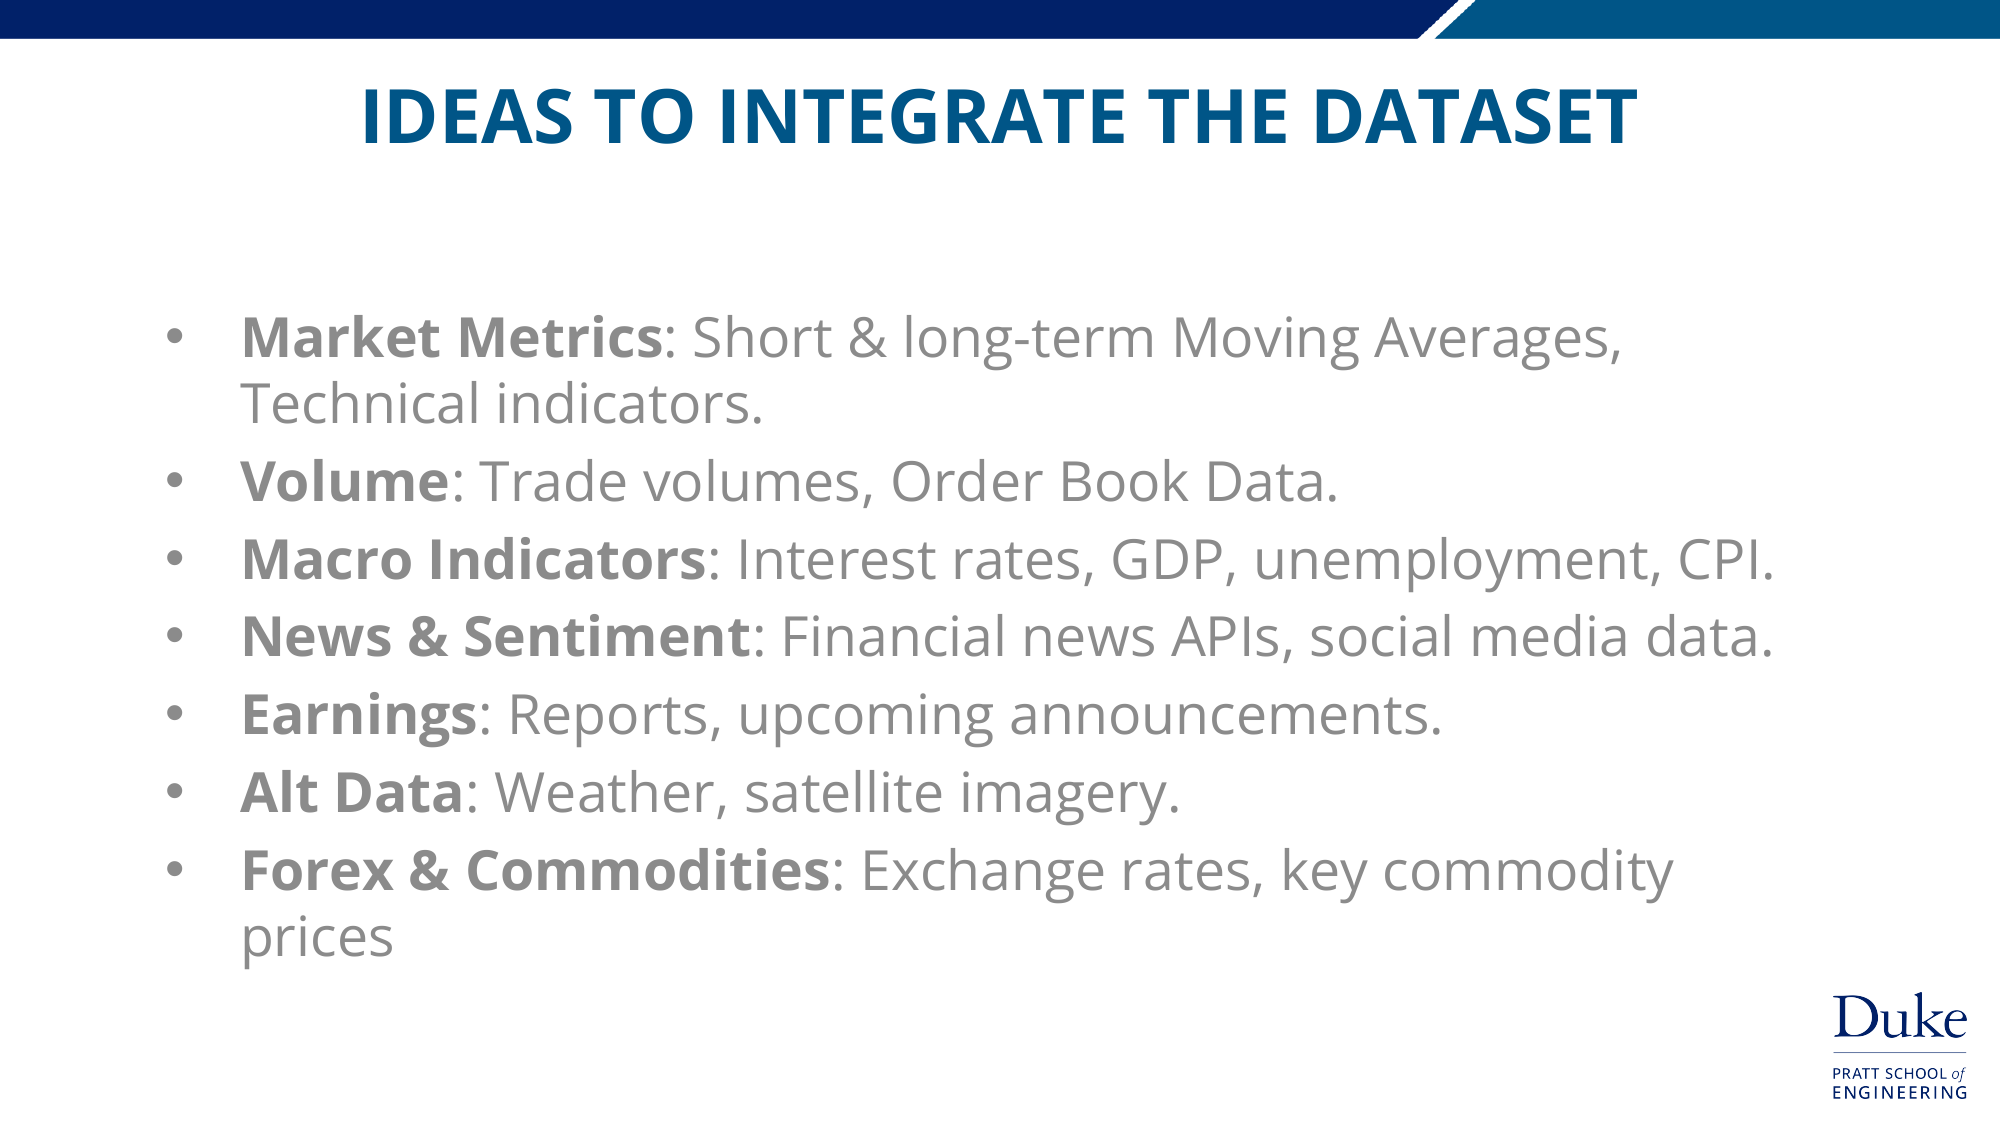

# IDEAS to integrate the dataset
Market Metrics: Short & long-term Moving Averages, Technical indicators.
Volume: Trade volumes, Order Book Data.
Macro Indicators: Interest rates, GDP, unemployment, CPI.
News & Sentiment: Financial news APIs, social media data.
Earnings: Reports, upcoming announcements.
Alt Data: Weather, satellite imagery.
Forex & Commodities: Exchange rates, key commodity prices